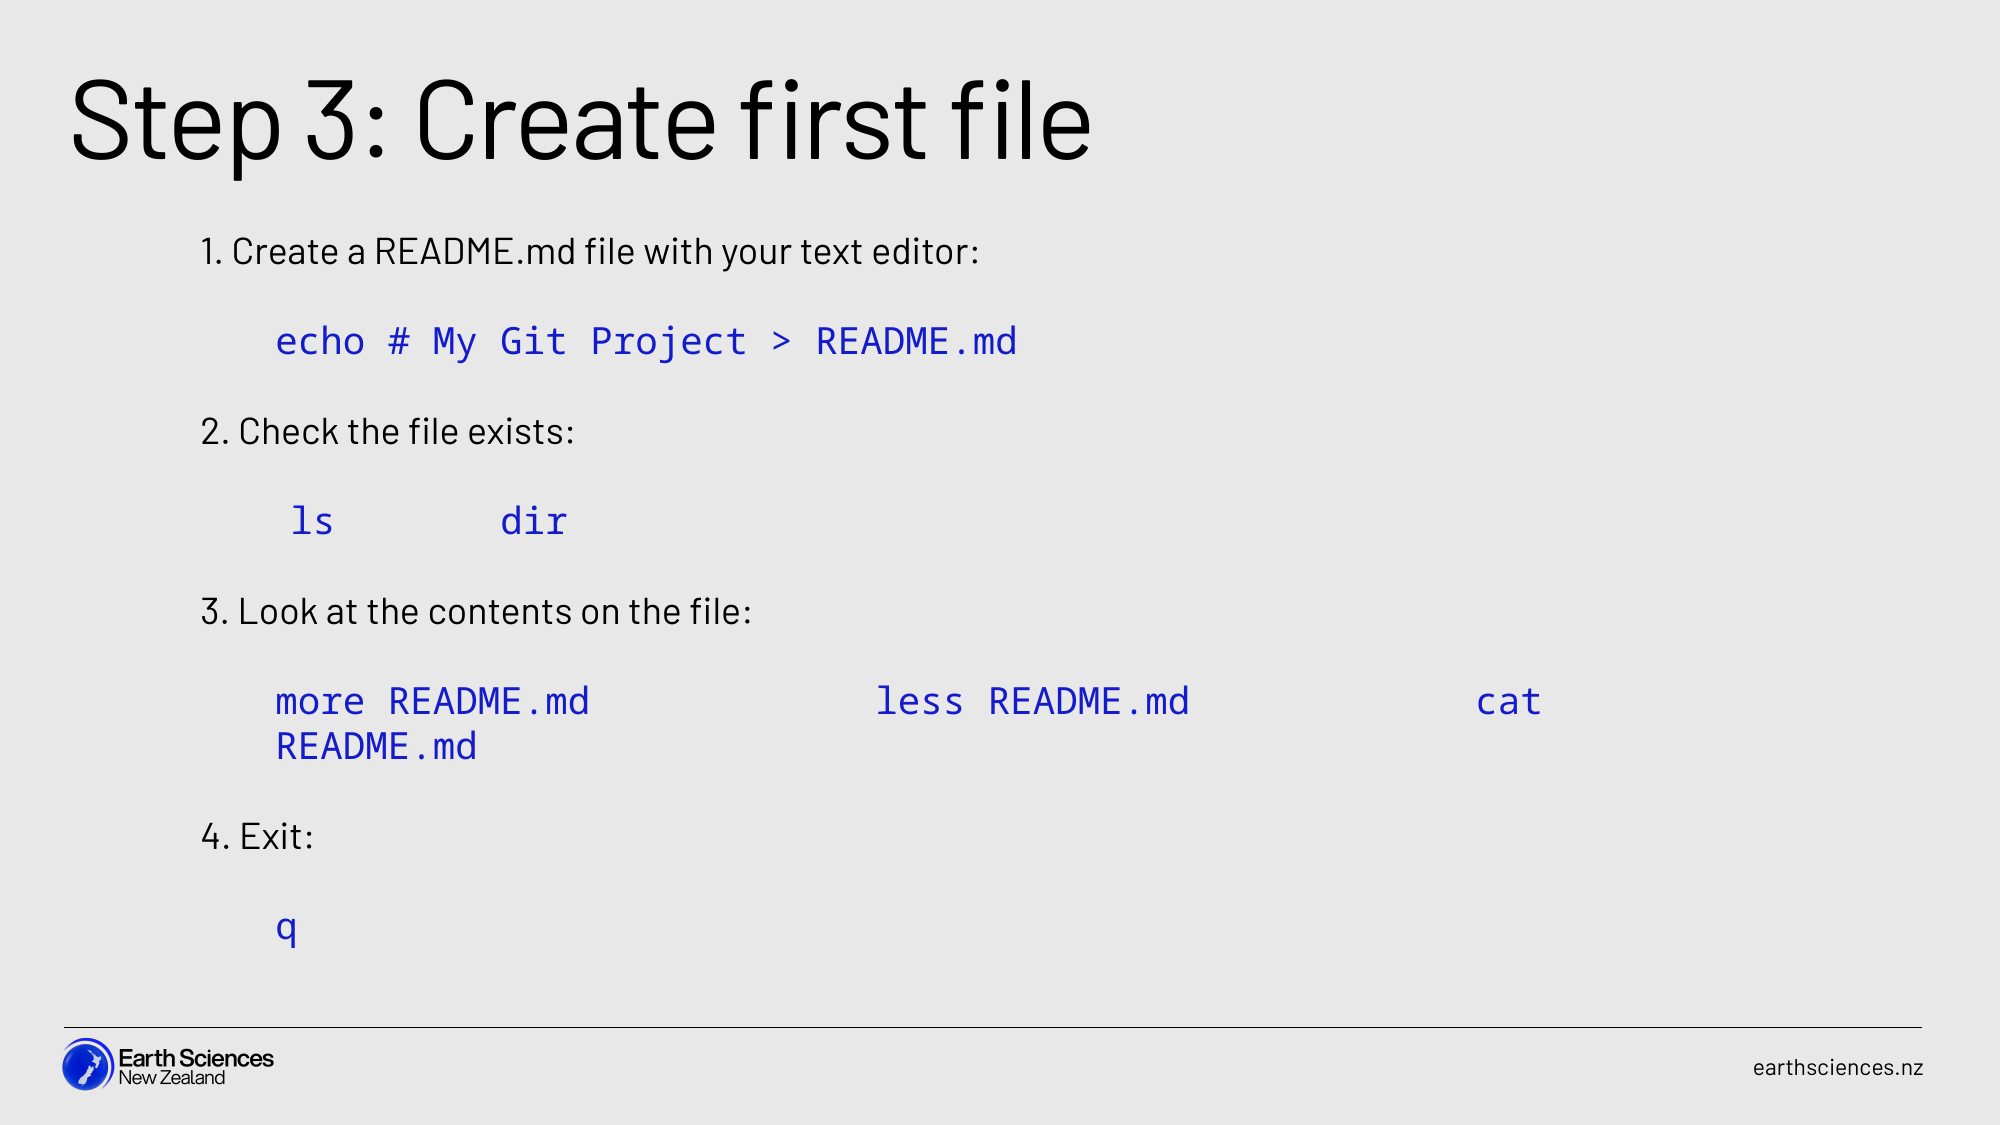

Step 3: Create first file
1. Create a README.md file with your text editor:

echo # My Git Project > README.md

2. Check the file exists:

    ls		dir

3. Look at the contents on the file:

more README.md		less README.md		cat README.md

4. Exit:

q